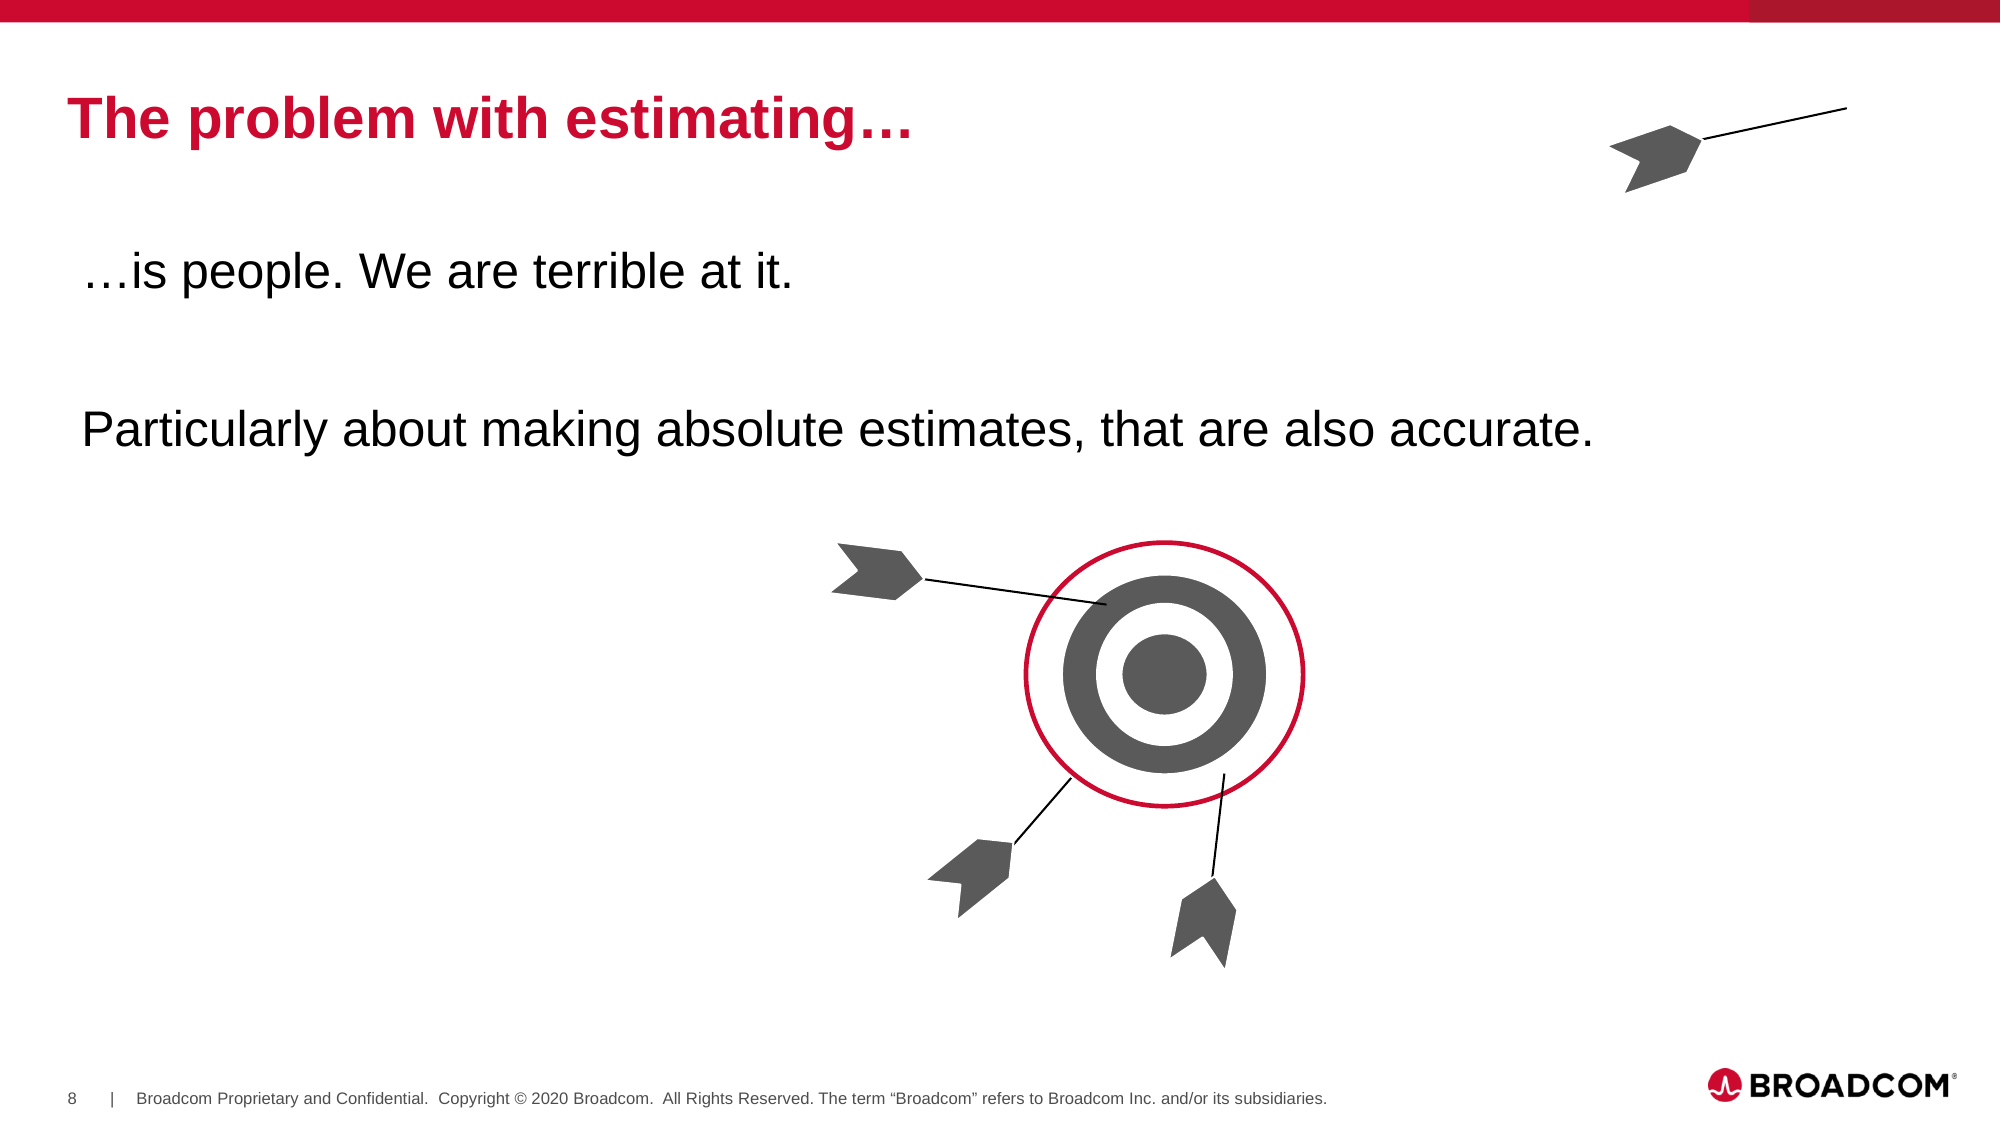

# The problem with estimating…

…is people. We are terrible at it.

Particularly about making absolute estimates, that are also accurate.